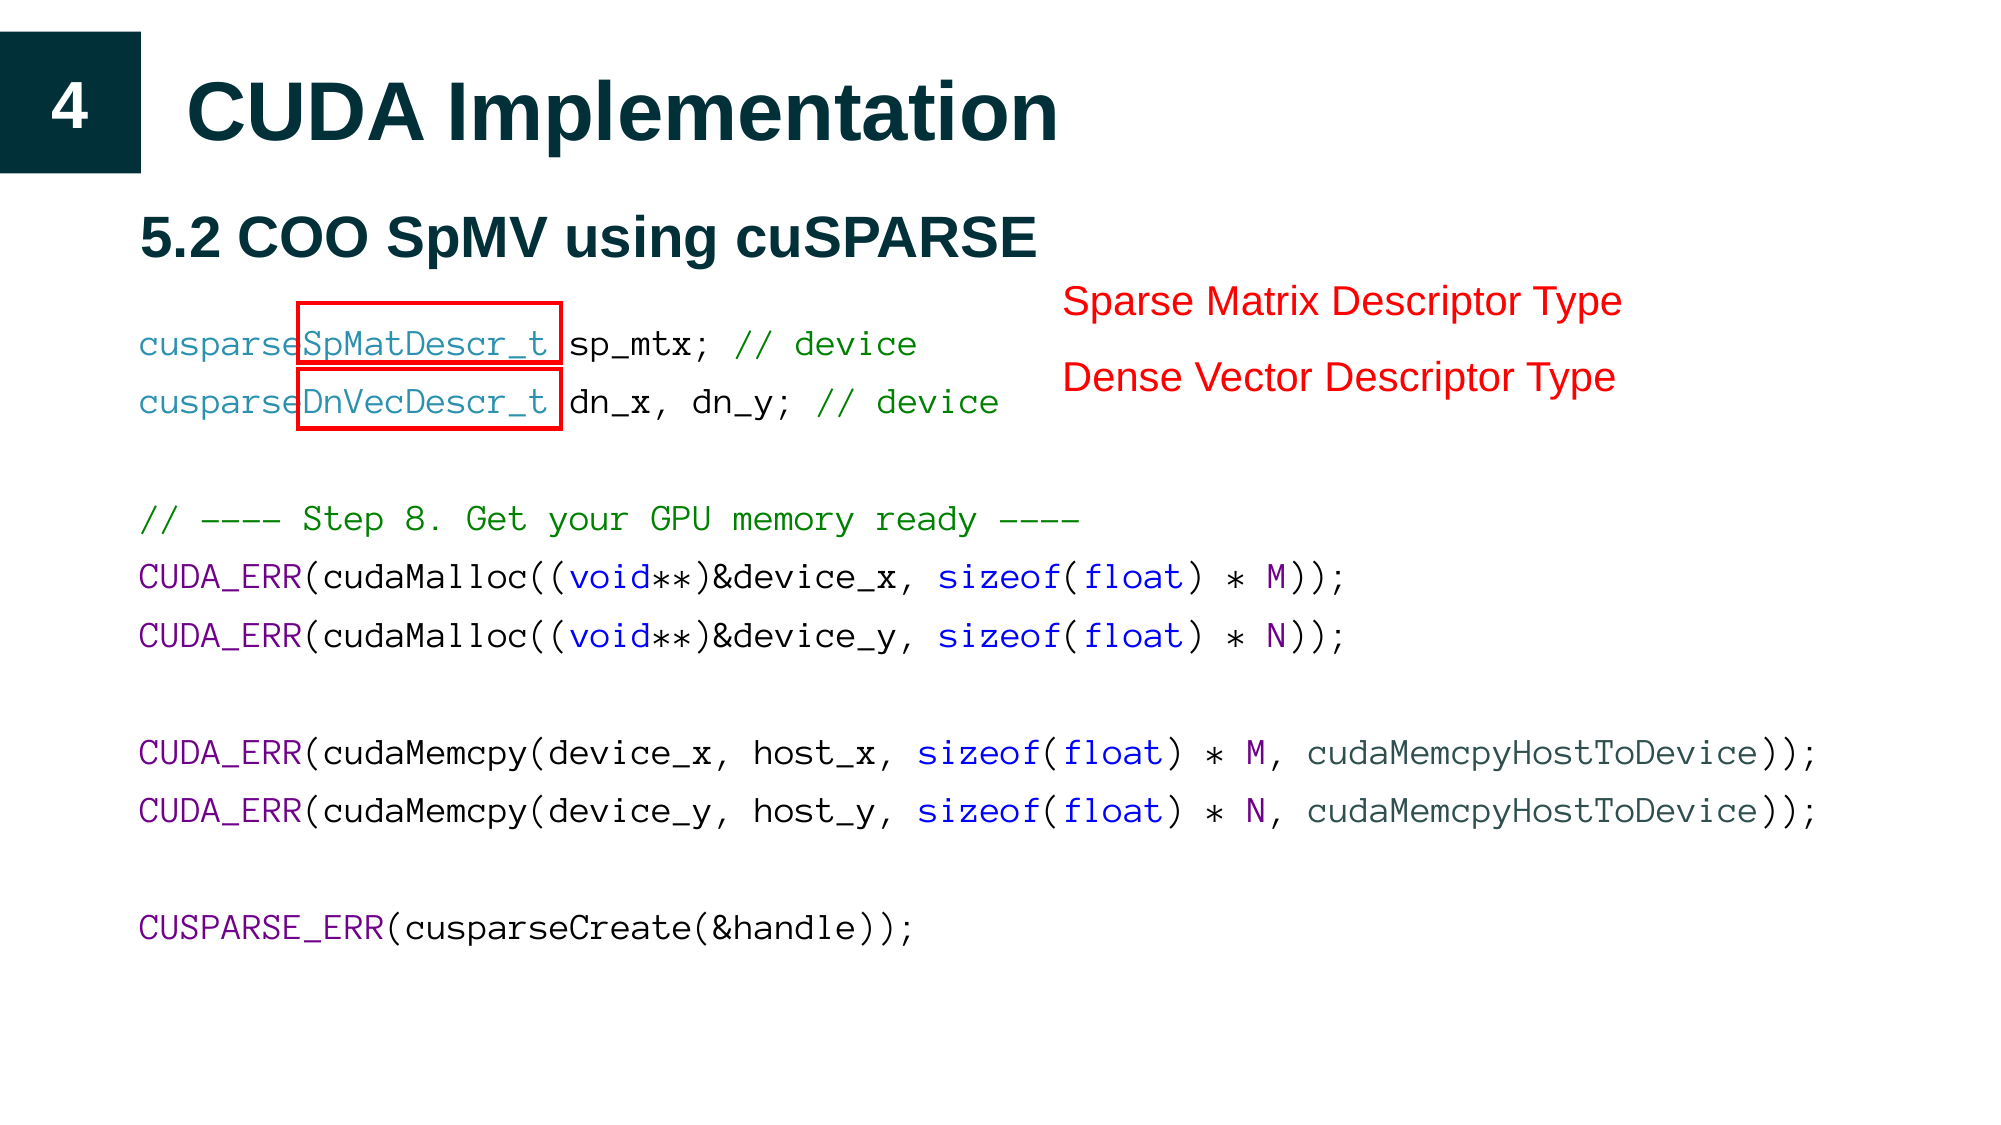

CUDA Implementation
4
5.2 COO SpMV using cuSPARSE
Sparse Matrix Descriptor Type
cusparseSpMatDescr_t sp_mtx; // device
cusparseDnVecDescr_t dn_x, dn_y; // device

// ---- Step 8. Get your GPU memory ready ----
CUDA_ERR(cudaMalloc((void**)&device_x, sizeof(float) * M));
CUDA_ERR(cudaMalloc((void**)&device_y, sizeof(float) * N));

CUDA_ERR(cudaMemcpy(device_x, host_x, sizeof(float) * M, cudaMemcpyHostToDevice));
CUDA_ERR(cudaMemcpy(device_y, host_y, sizeof(float) * N, cudaMemcpyHostToDevice));

CUSPARSE_ERR(cusparseCreate(&handle));

Dense Vector Descriptor Type